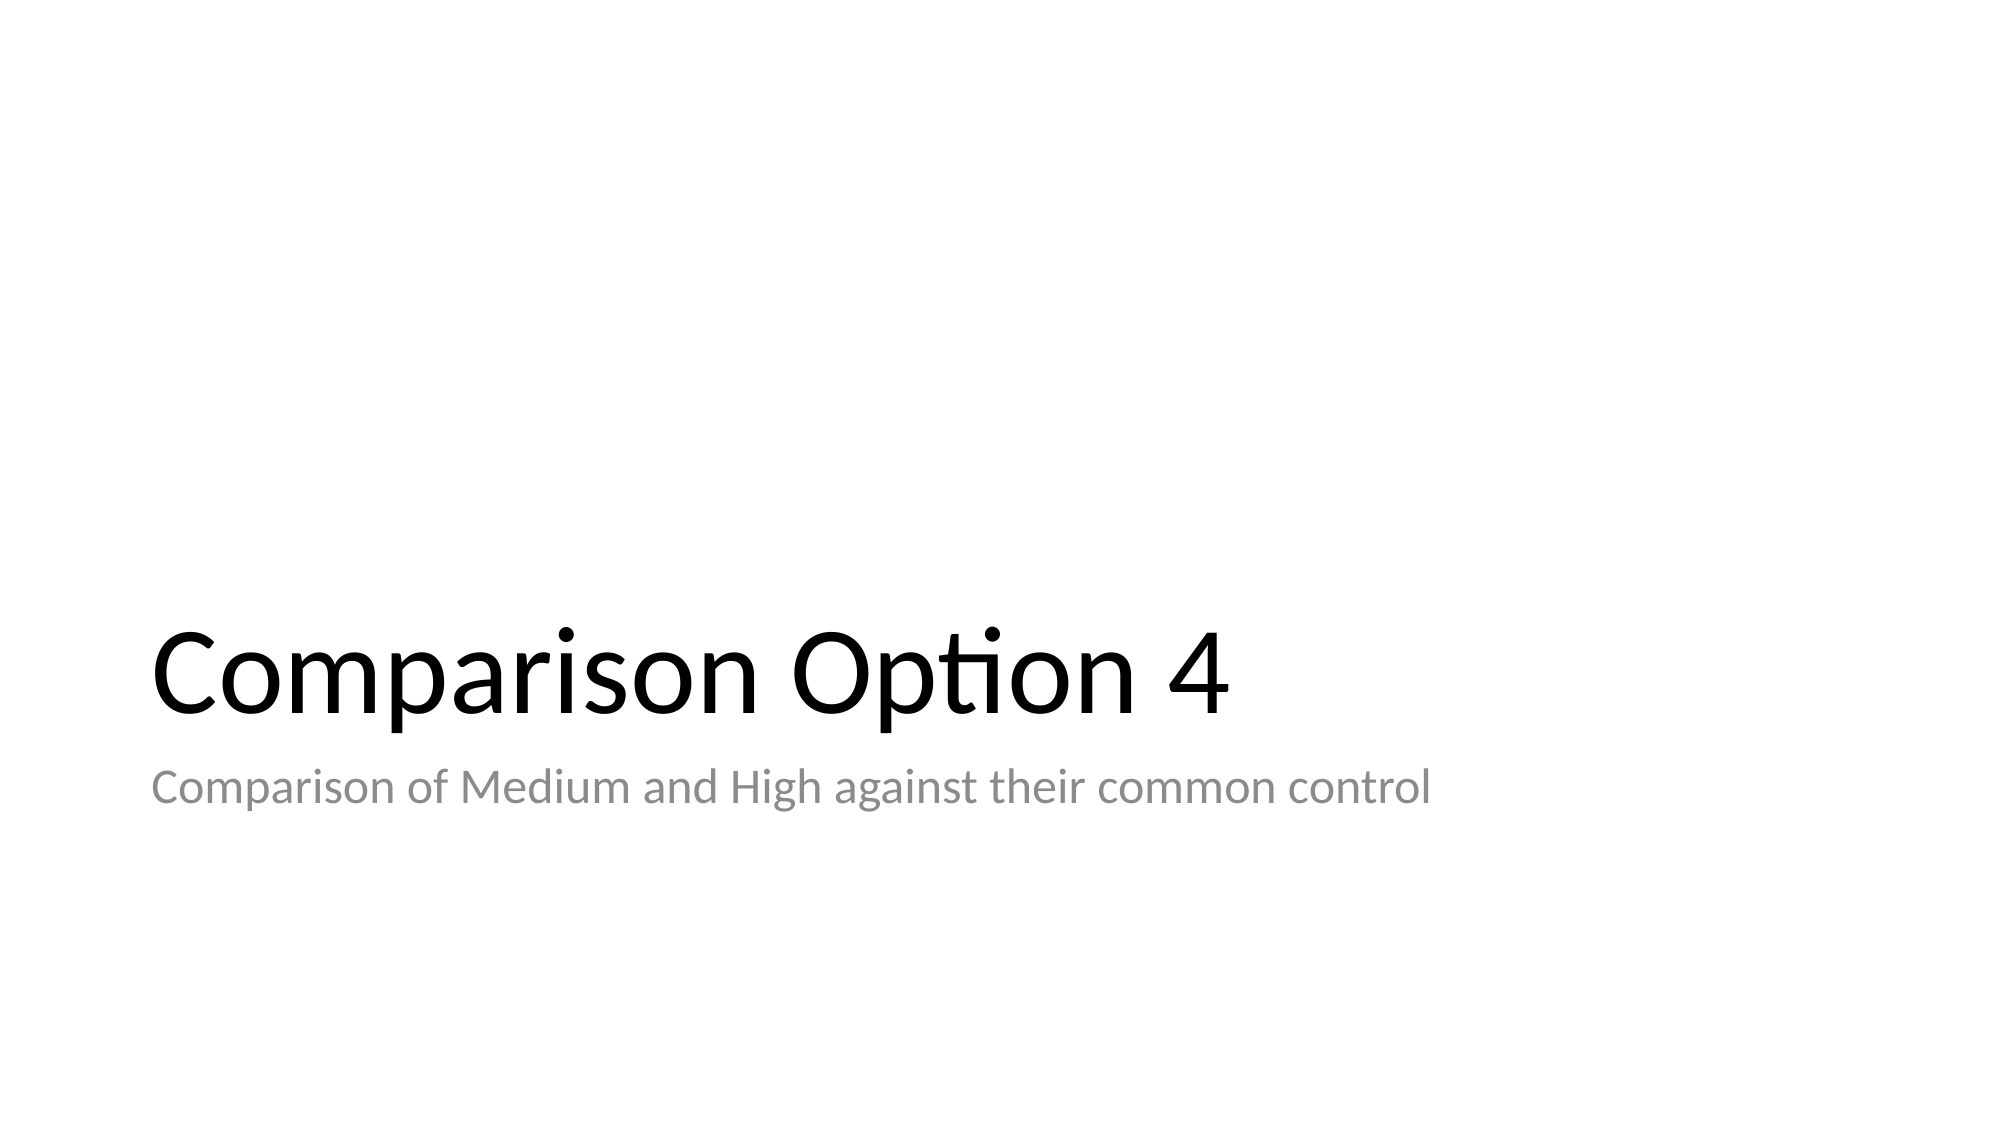

# Comparison Option 4
Comparison of Medium and High against their common control